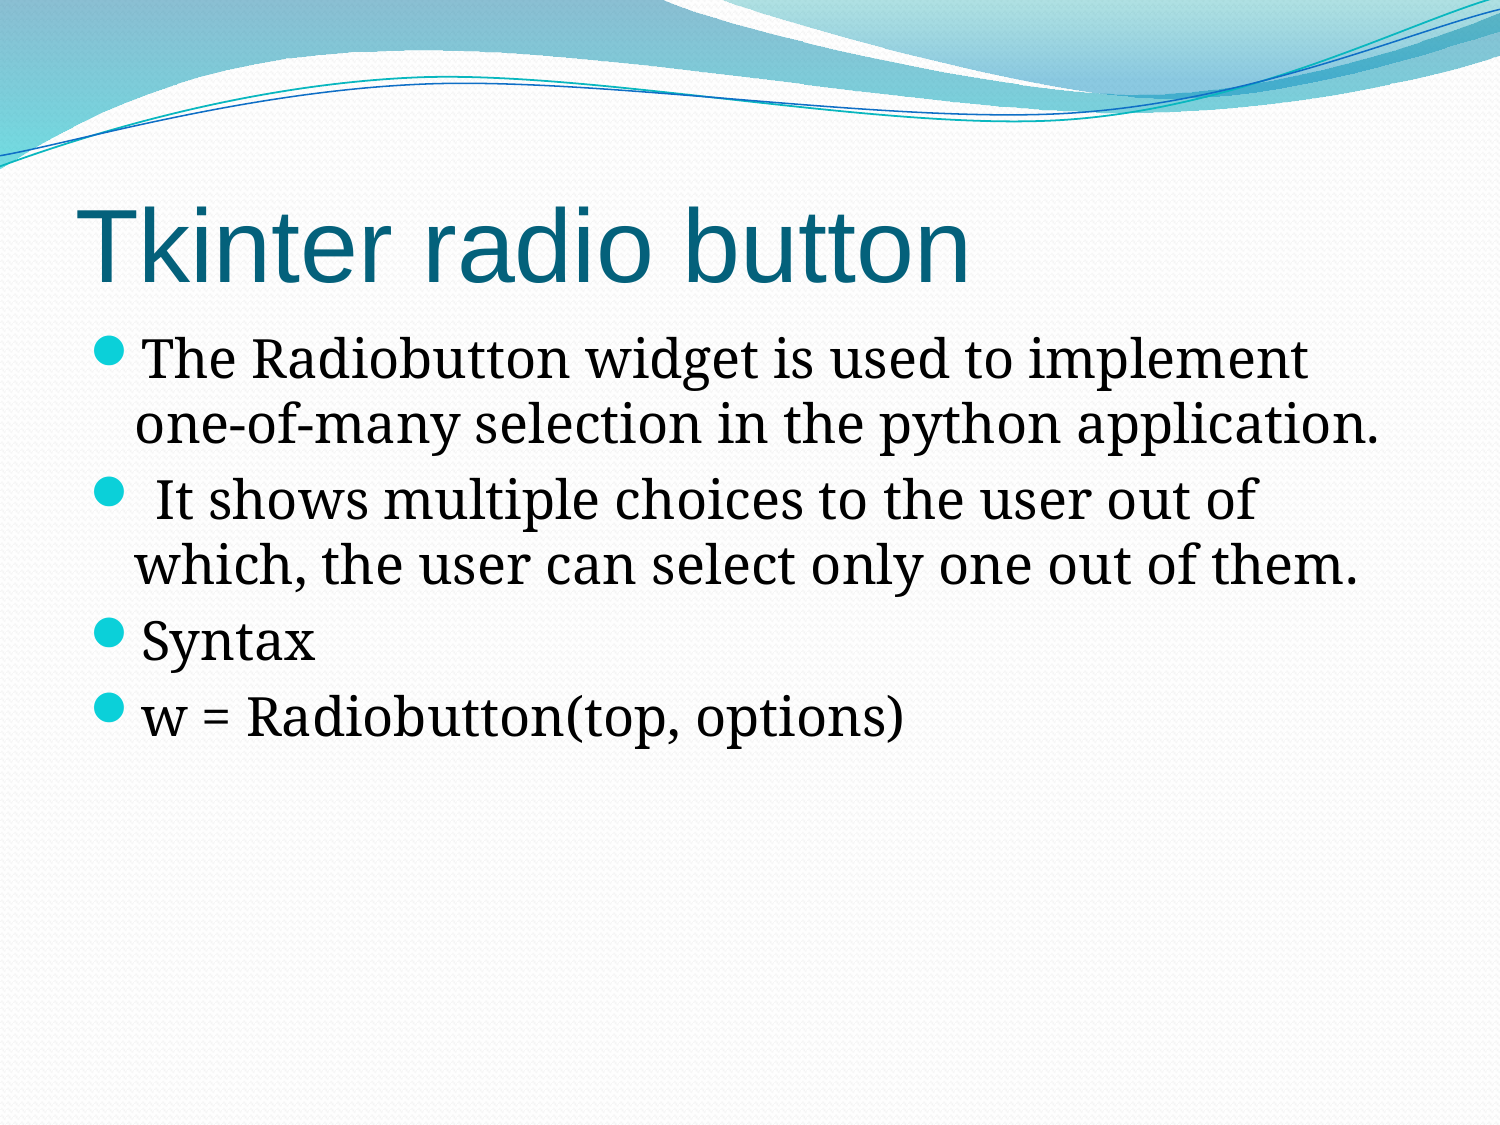

# Tkinter radio button
The Radiobutton widget is used to implement one-of-many selection in the python application.
 It shows multiple choices to the user out of which, the user can select only one out of them.
Syntax
w = Radiobutton(top, options)